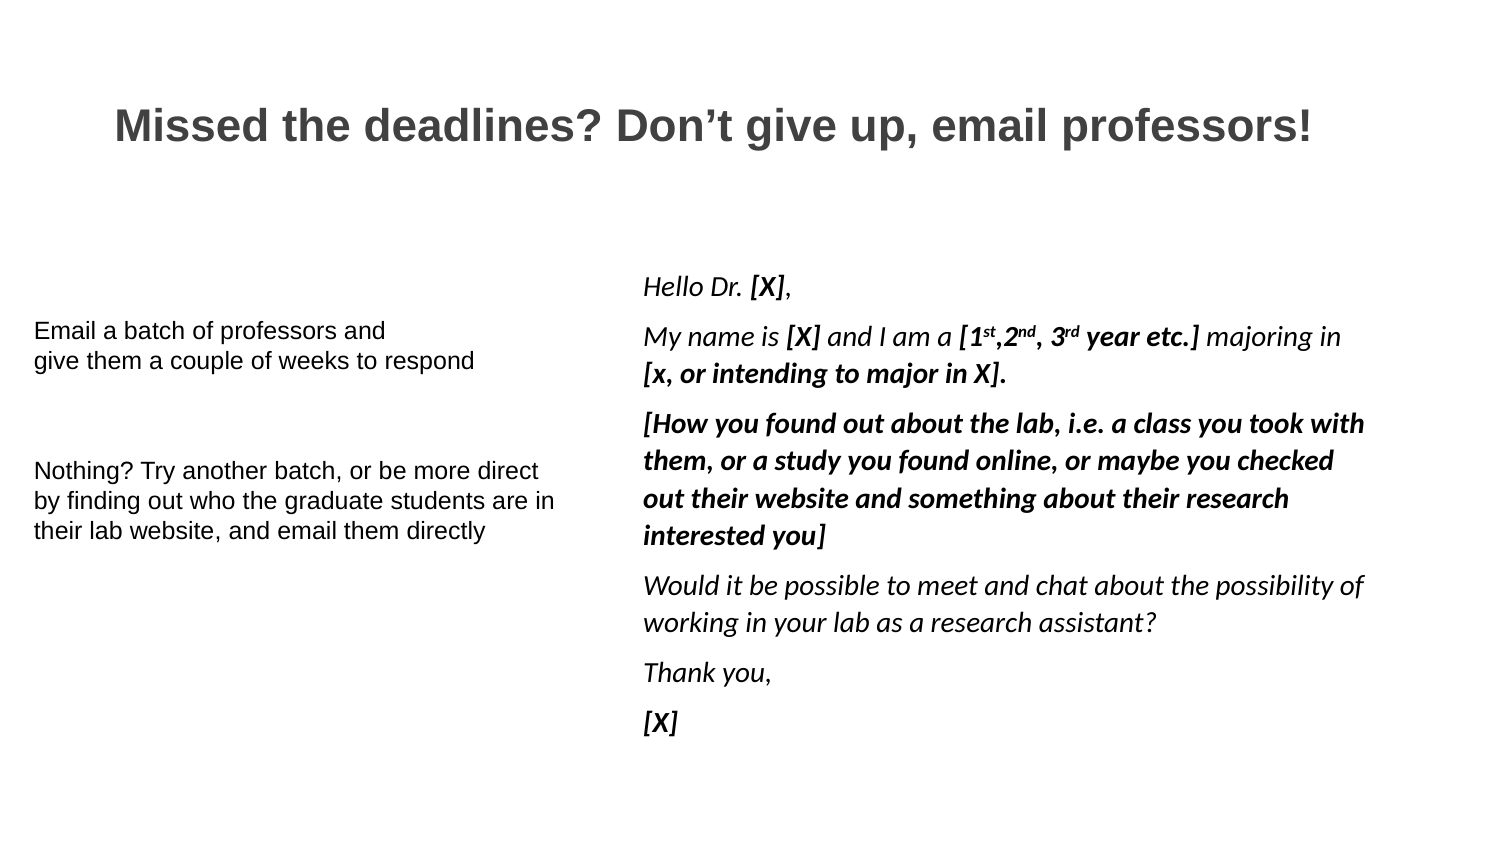

# Missed the deadlines? Don’t give up, email professors!
Hello Dr. [X],
My name is [X] and I am a [1st,2nd, 3rd year etc.] majoring in [x, or intending to major in X].
[How you found out about the lab, i.e. a class you took with them, or a study you found online, or maybe you checked out their website and something about their research interested you]
Would it be possible to meet and chat about the possibility of working in your lab as a research assistant?
Thank you,
[X]
Email a batch of professors and
give them a couple of weeks to respond
Nothing? Try another batch, or be more direct
by finding out who the graduate students are in their lab website, and email them directly